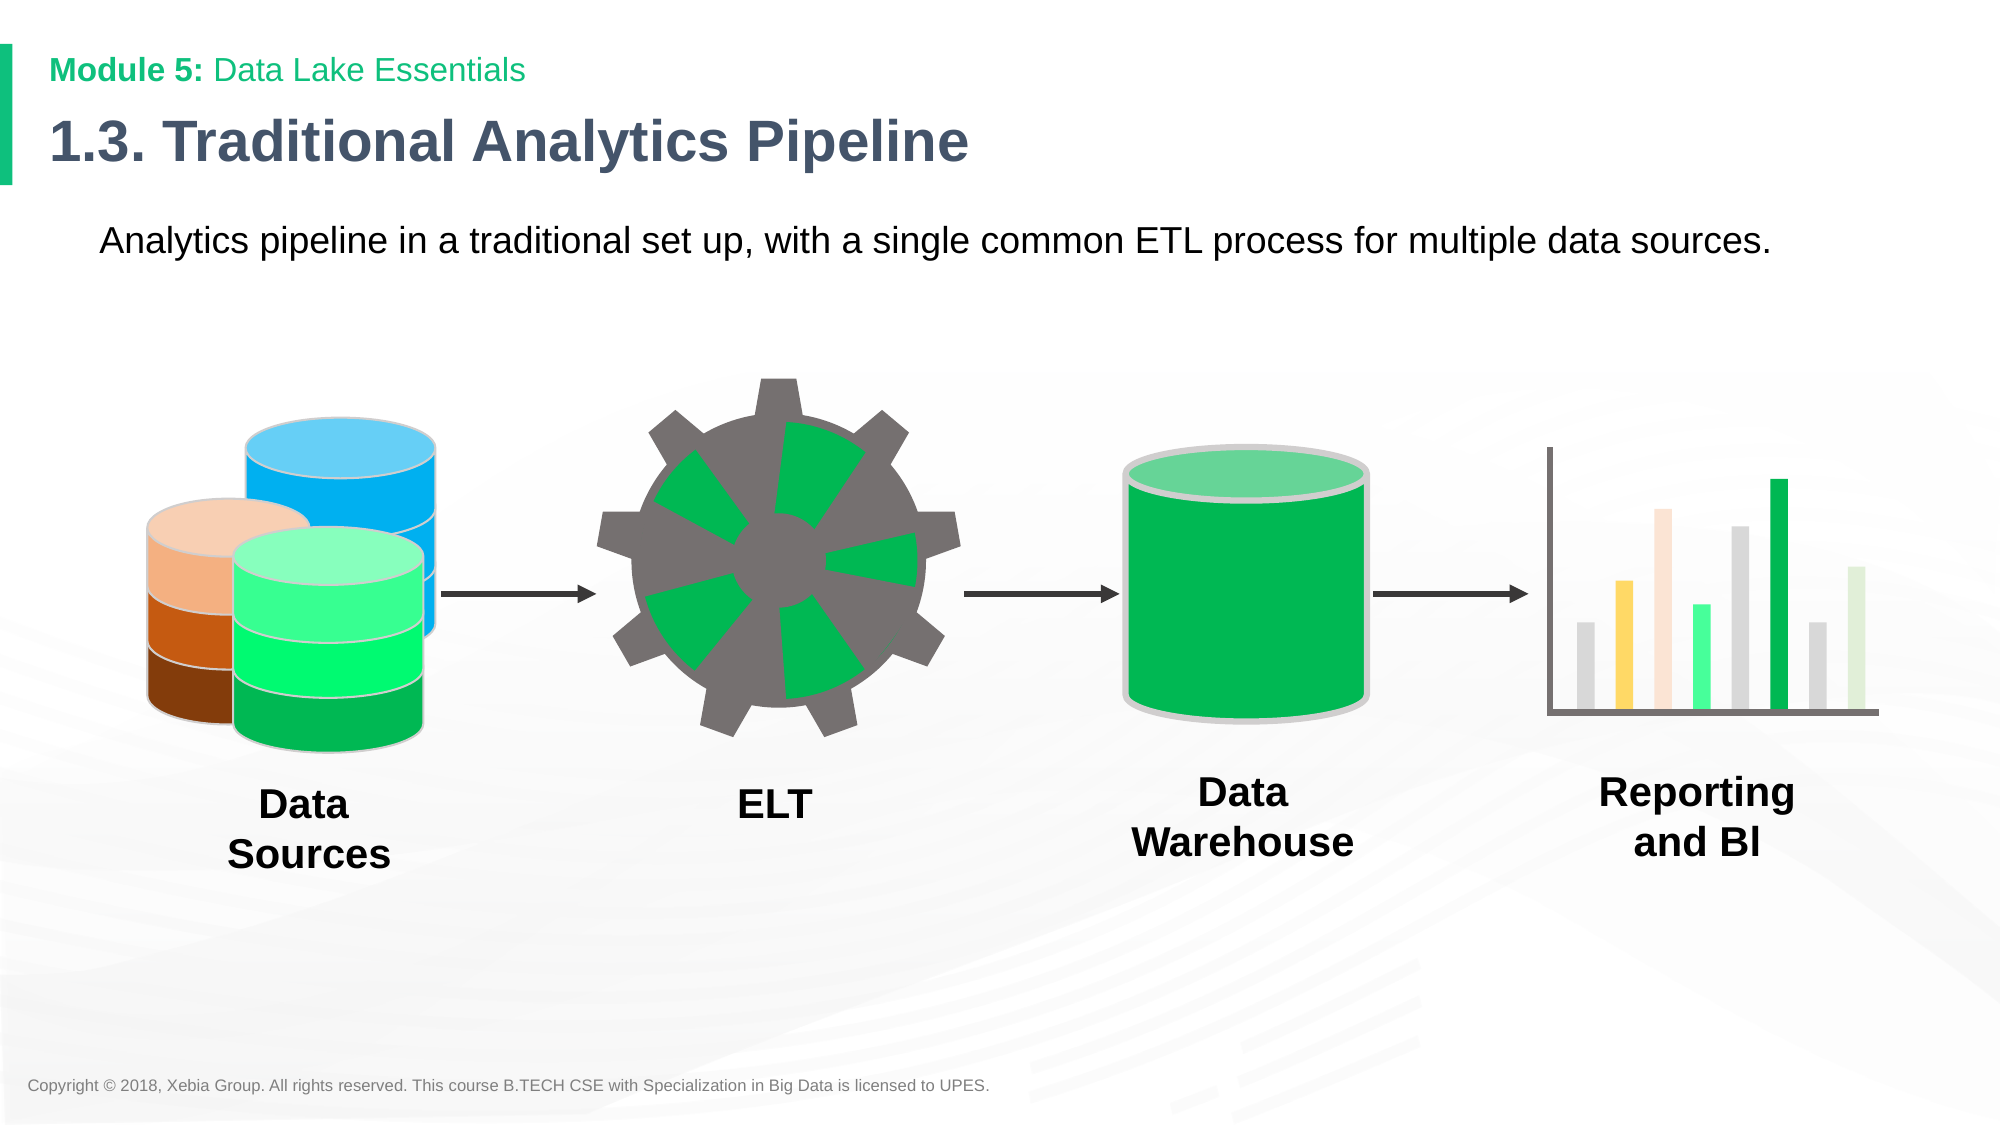

Module 5: Data Lake Essentials
# 1.3. Traditional Analytics Pipeline
Analytics pipeline in a traditional set up, with a single common ETL process for multiple data sources.

Data Warehouse
Reporting and Bl
Data
Sources
ELT